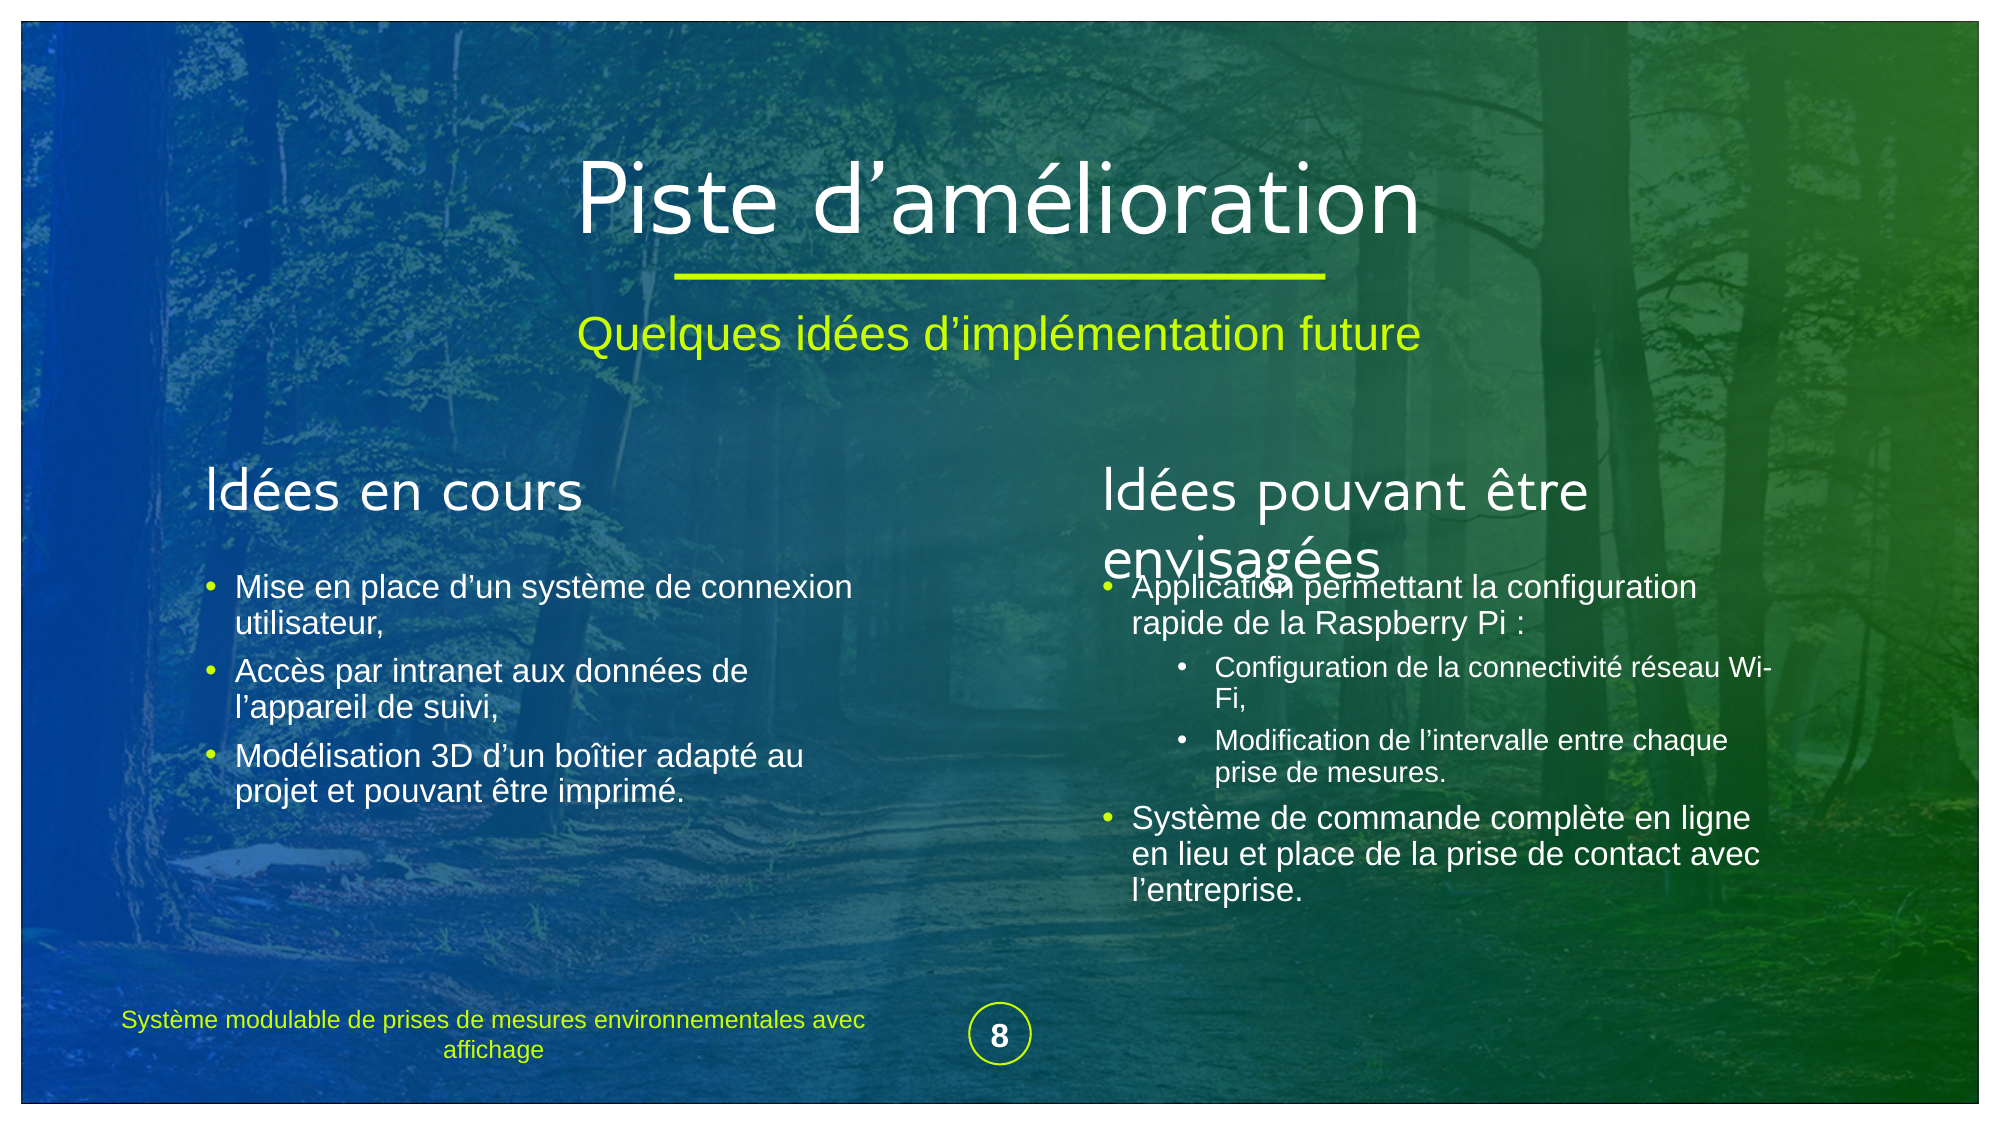

# Piste d’amélioration
Quelques idées d’implémentation future
Idées en cours
Idées pouvant être envisagées
Mise en place d’un système de connexion utilisateur,
Accès par intranet aux données de l’appareil de suivi,
Modélisation 3D d’un boîtier adapté au projet et pouvant être imprimé.

Application permettant la configuration rapide de la Raspberry Pi :
Configuration de la connectivité réseau Wi-Fi,
Modification de l’intervalle entre chaque prise de mesures.
Système de commande complète en ligne en lieu et place de la prise de contact avec l’entreprise.
Système modulable de prises de mesures environnementales avec affichage
8